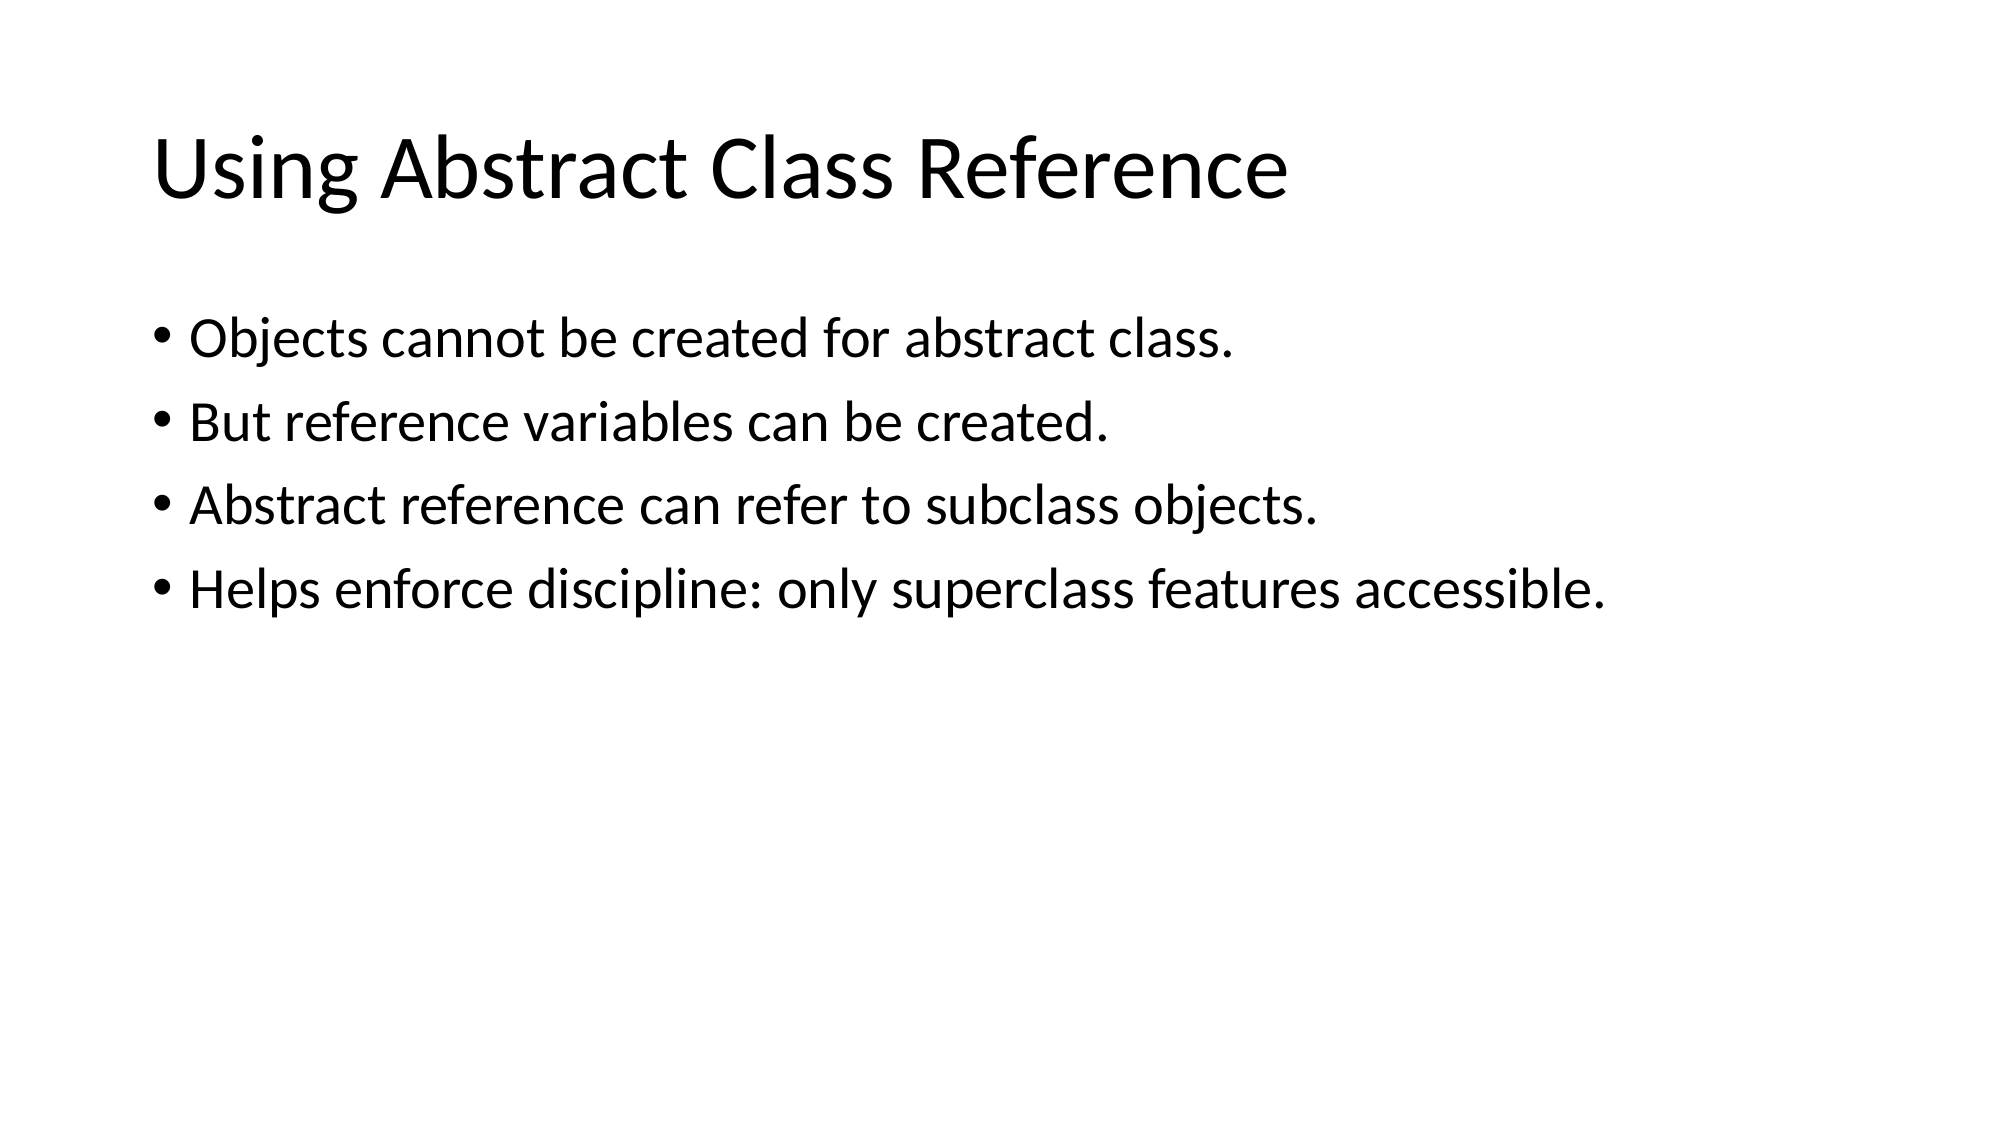

# Using Abstract Class Reference
Objects cannot be created for abstract class.
But reference variables can be created.
Abstract reference can refer to subclass objects.
Helps enforce discipline: only superclass features accessible.